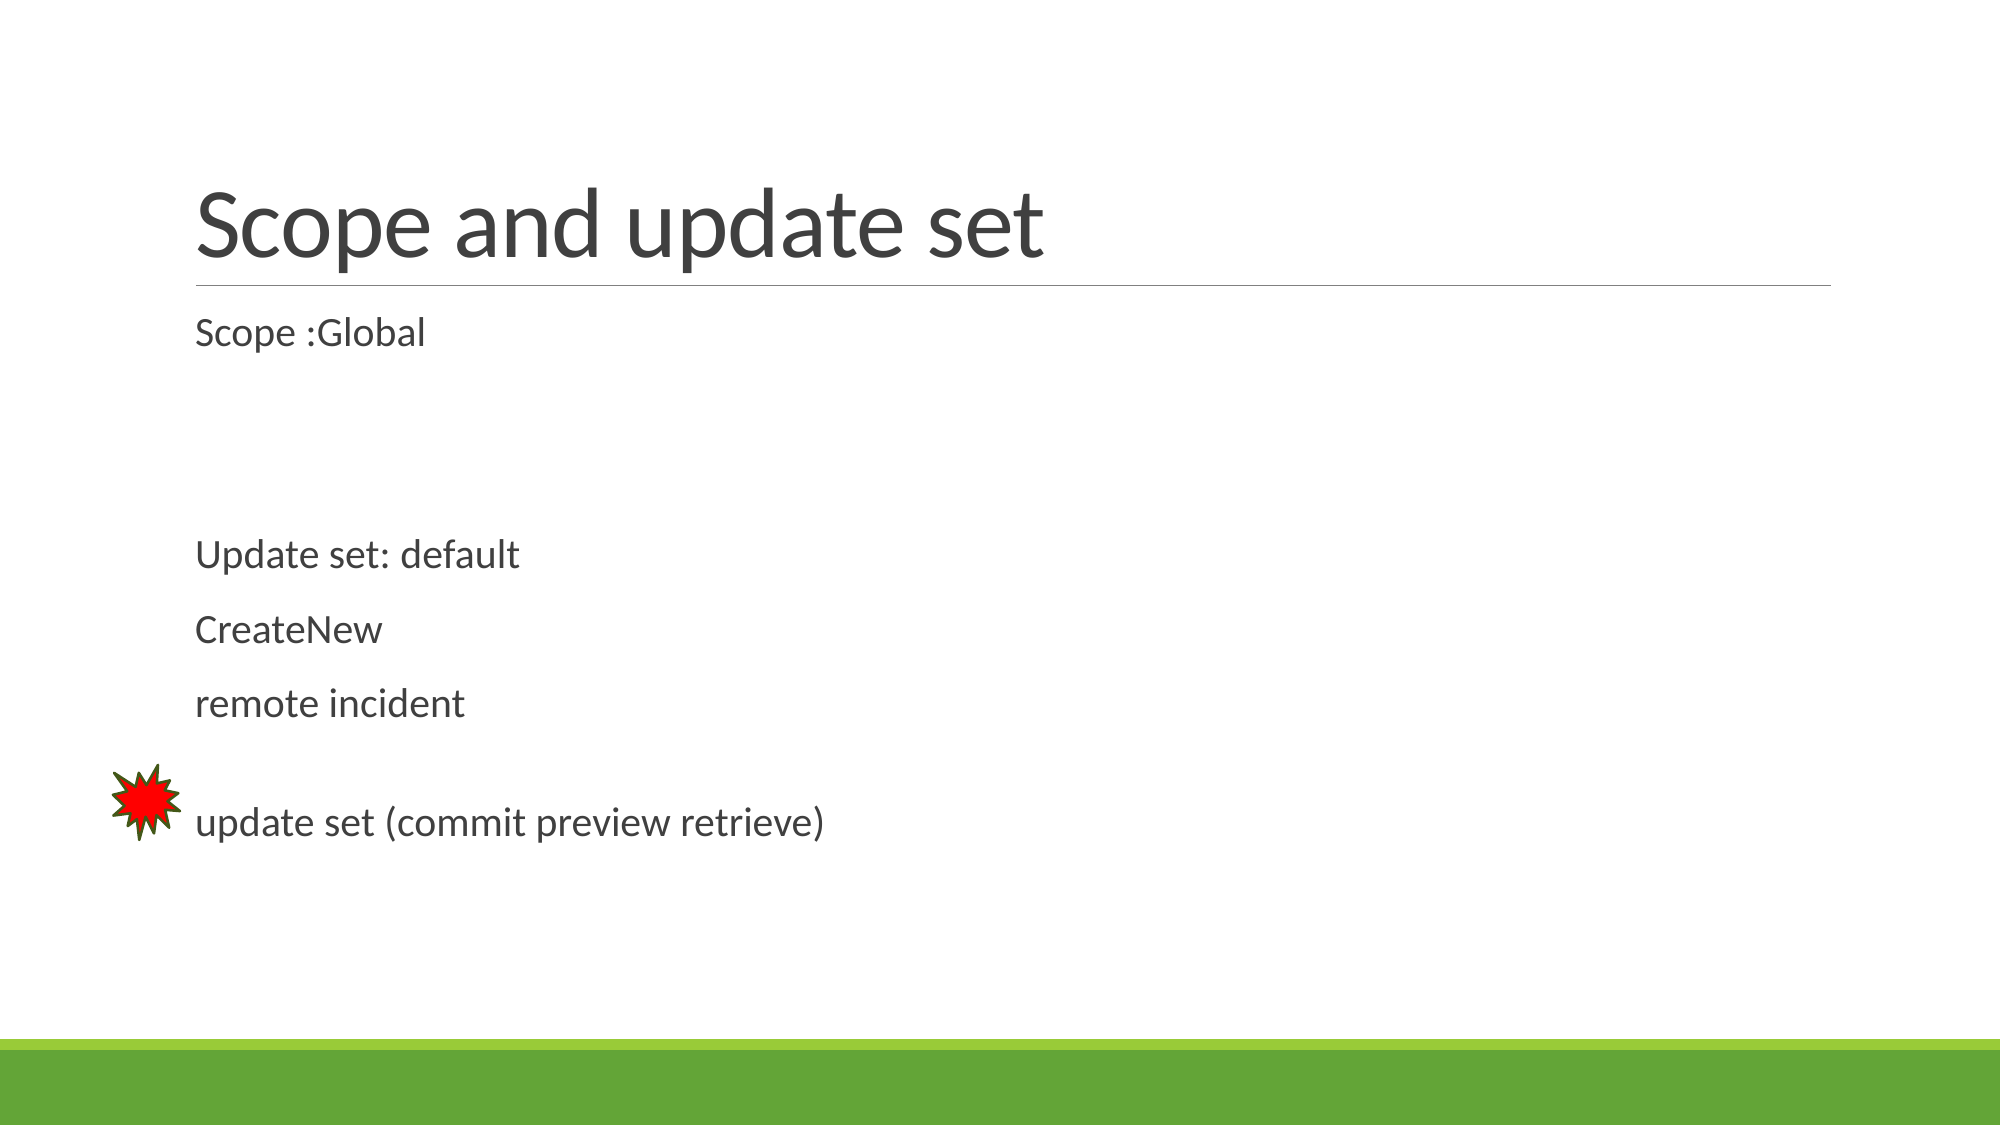

# Scope and update set
Scope :Global

Update set: default
CreateNew
remote incident
update set (commit preview retrieve)